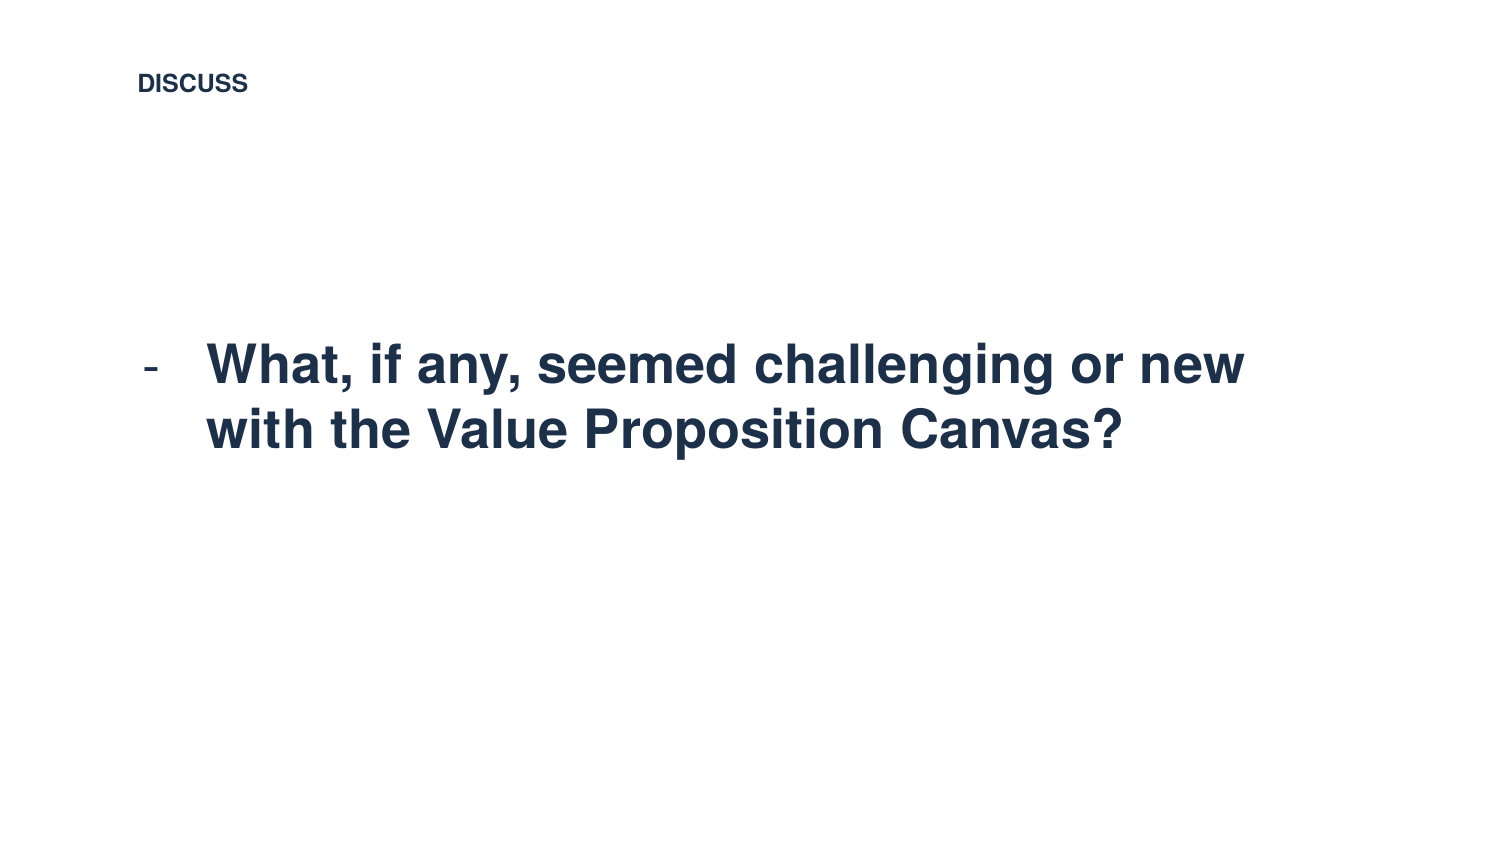

DISCUSS
# What, if any, seemed challenging or new with the Value Proposition Canvas?